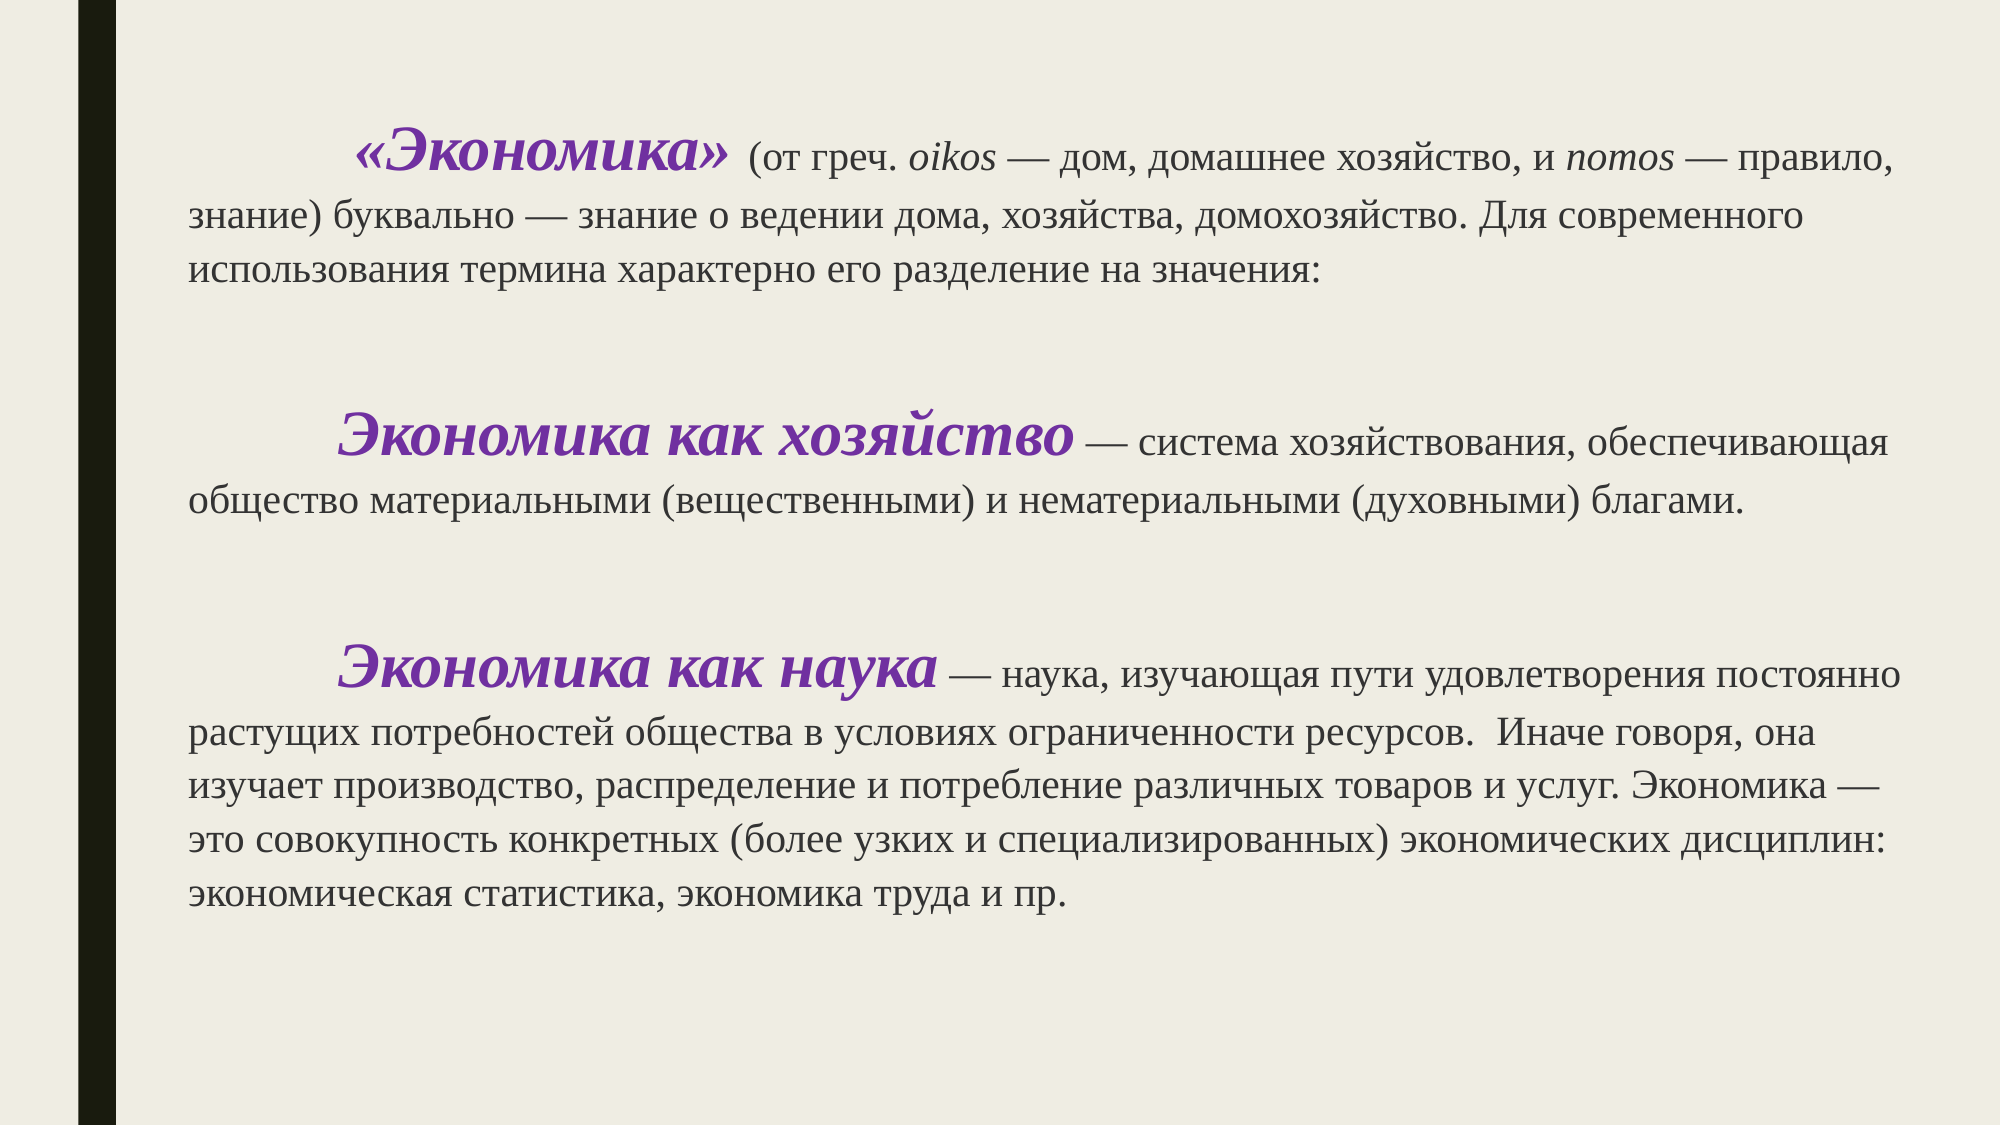

«Экономика» (от греч. oikos — дом, домашнее хозяйство, и nomos — правило, знание) буквально — знание о ведении дома, хозяйства, домохозяйство. Для современного использования термина характерно его разделение на значения:

	Экономика как хозяйство — система хозяйствования, обеспечивающая общество материальными (вещественными) и нематериальными (духовными) благами.

	Экономика как наука — наука, изучающая пути удовлетворения постоянно растущих потребностей общества в условиях ограниченности ресурсов.  Иначе говоря, она изучает производство, распределение и потребление различных товаров и услуг. Экономика — это совокупность конкретных (более узких и специализированных) экономических дисциплин: экономическая статистика, экономика труда и пр.